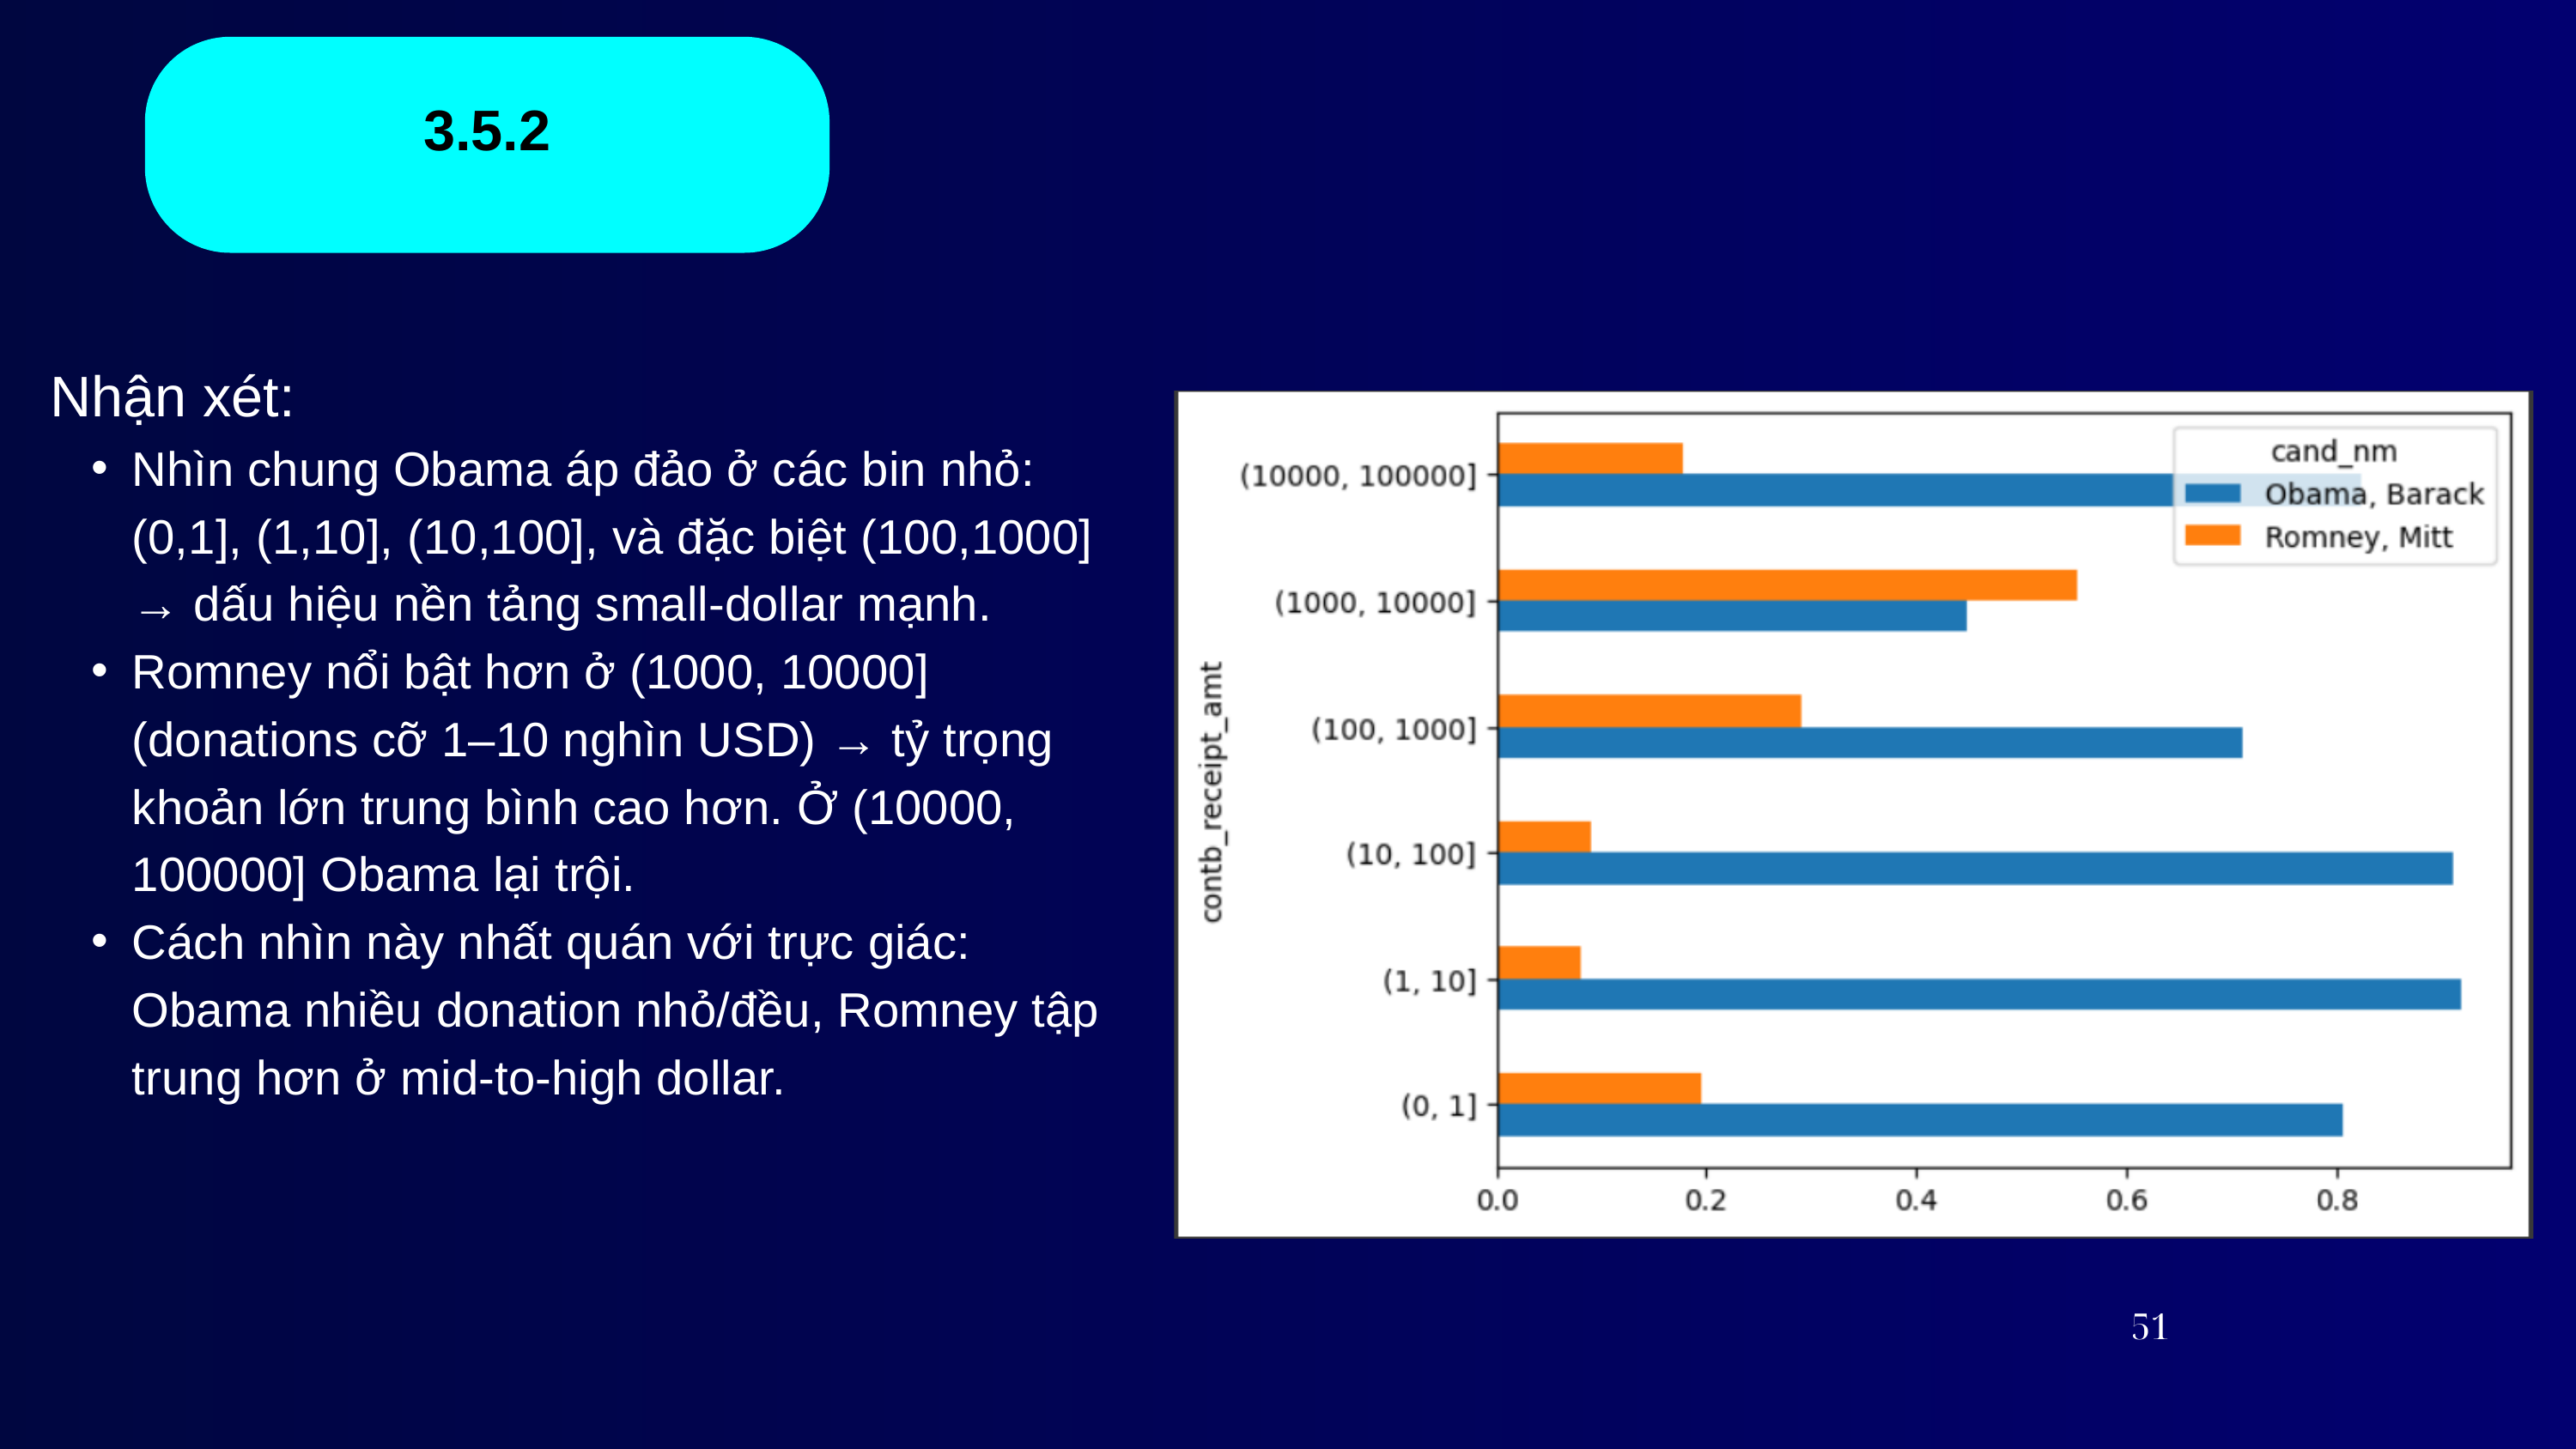

3.5.2
Nhận xét:
Nhìn chung Obama áp đảo ở các bin nhỏ: (0,1], (1,10], (10,100], và đặc biệt (100,1000] → dấu hiệu nền tảng small-dollar mạnh.
Romney nổi bật hơn ở (1000, 10000] (donations cỡ 1–10 nghìn USD) → tỷ trọng khoản lớn trung bình cao hơn. Ở (10000, 100000] Obama lại trội.
Cách nhìn này nhất quán với trực giác: Obama nhiều donation nhỏ/đều, Romney tập trung hơn ở mid-to-high dollar.

51